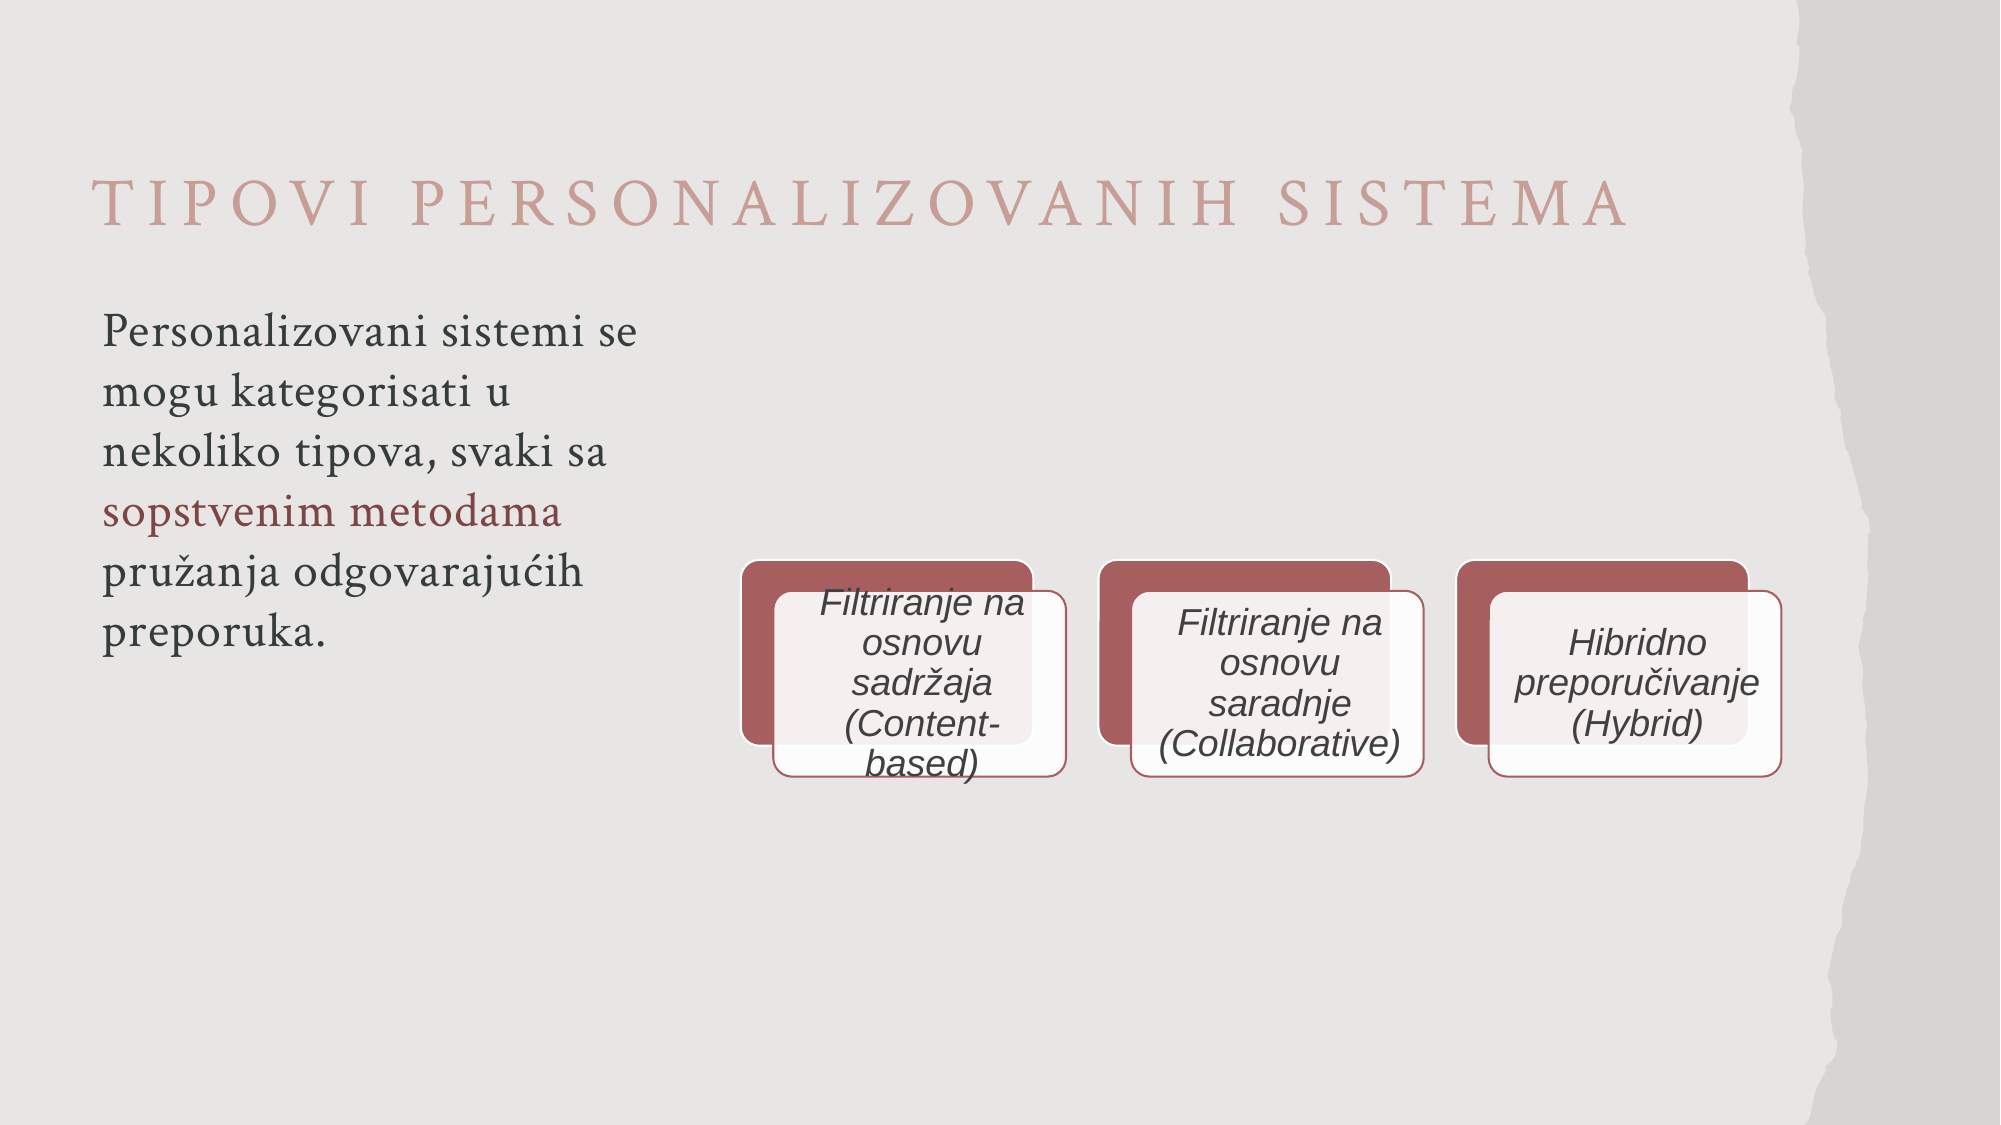

Filtriranje na osnovu sadržaja (Content- based)
Filtriranje na osnovu saradnje (Collaborative)
Hibridno preporučivanje (Hybrid)
# Tipovi personalizovanih sistema
Personalizovani sistemi se mogu kategorisati u nekoliko tipova, svaki sa sopstvenim metodama pružanja odgovarajućih preporuka.